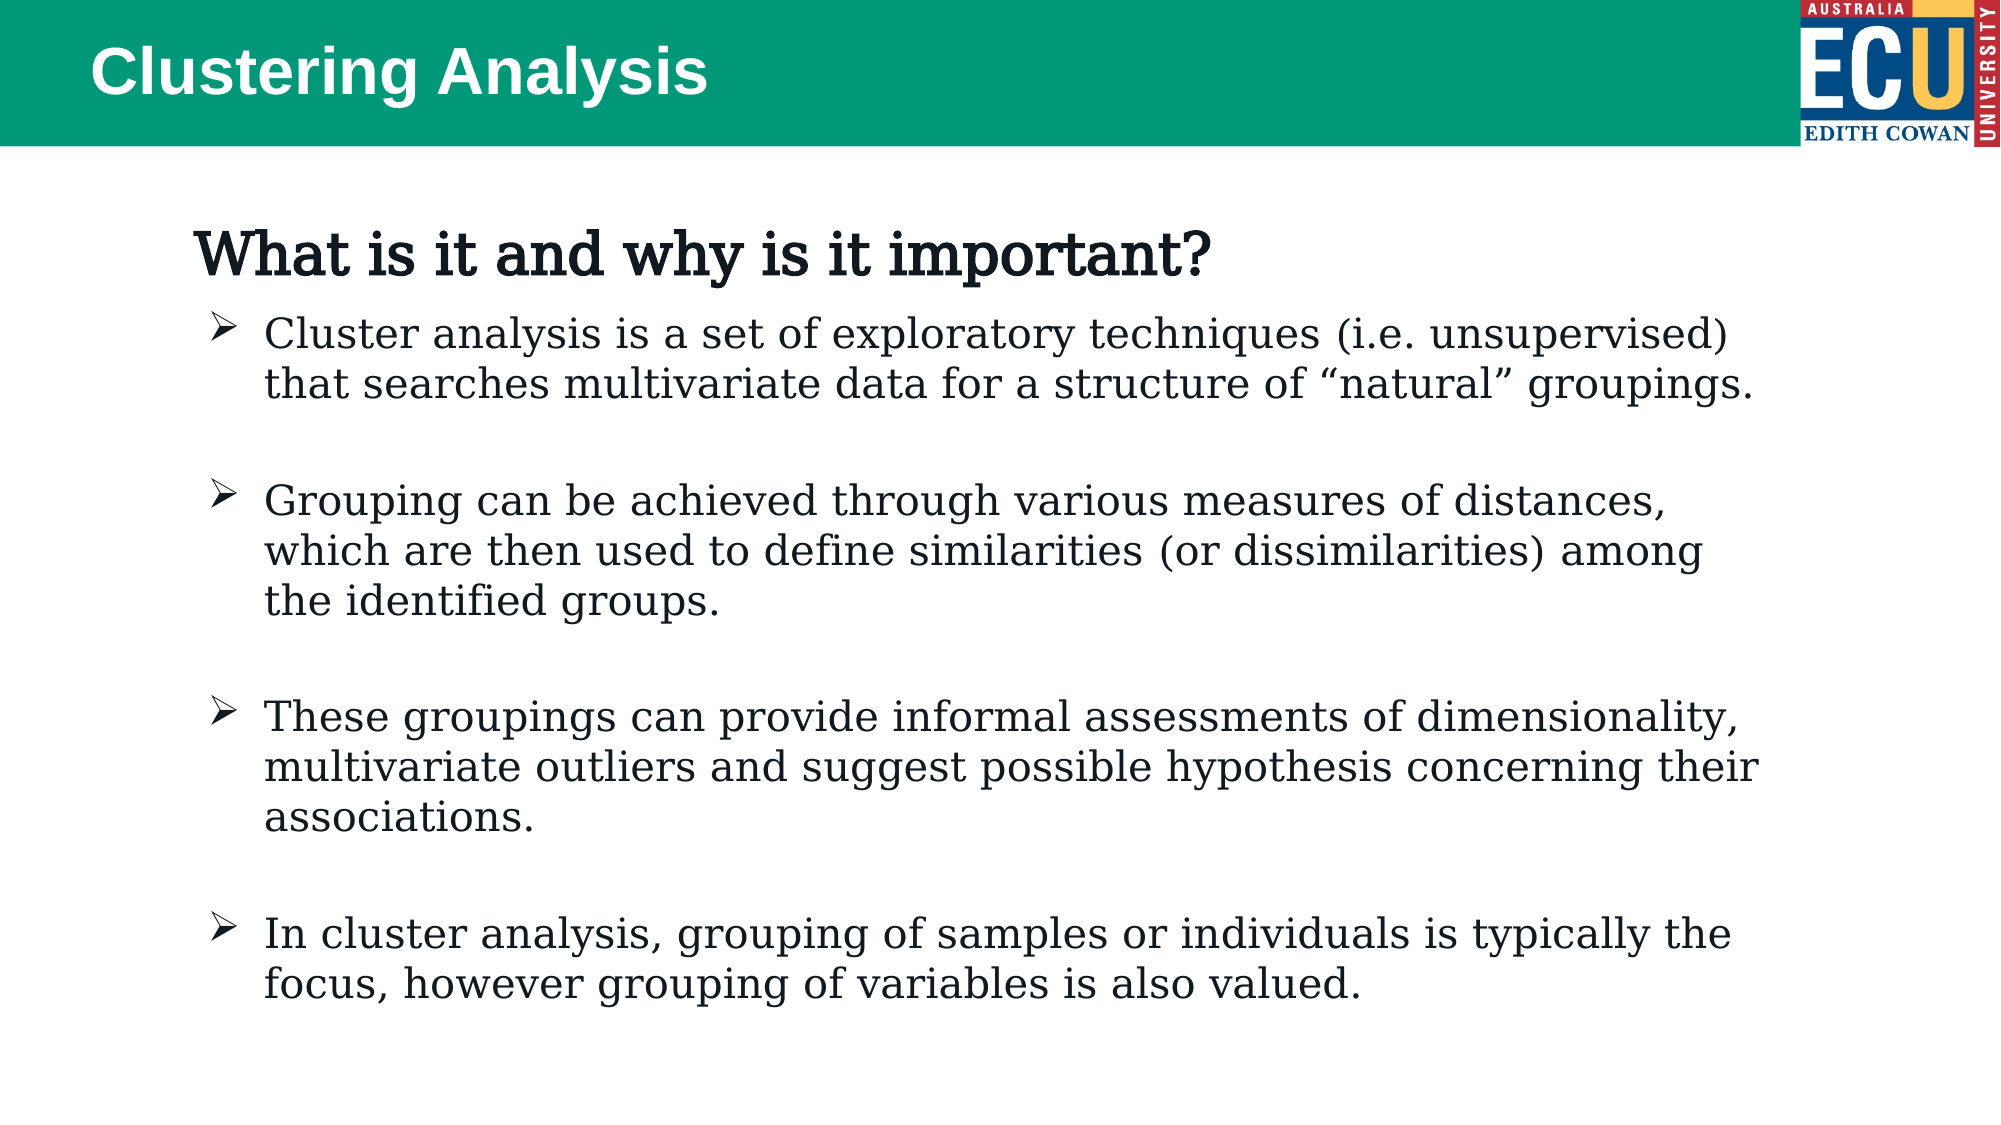

# Clustering Analysis
What is it and why is it important?
Cluster analysis is a set of exploratory techniques (i.e. unsupervised) that searches multivariate data for a structure of “natural” groupings.

Grouping can be achieved through various measures of distances, which are then used to define similarities (or dissimilarities) among the identified groups.

These groupings can provide informal assessments of dimensionality, multivariate outliers and suggest possible hypothesis concerning their associations.

In cluster analysis, grouping of samples or individuals is typically the focus, however grouping of variables is also valued.